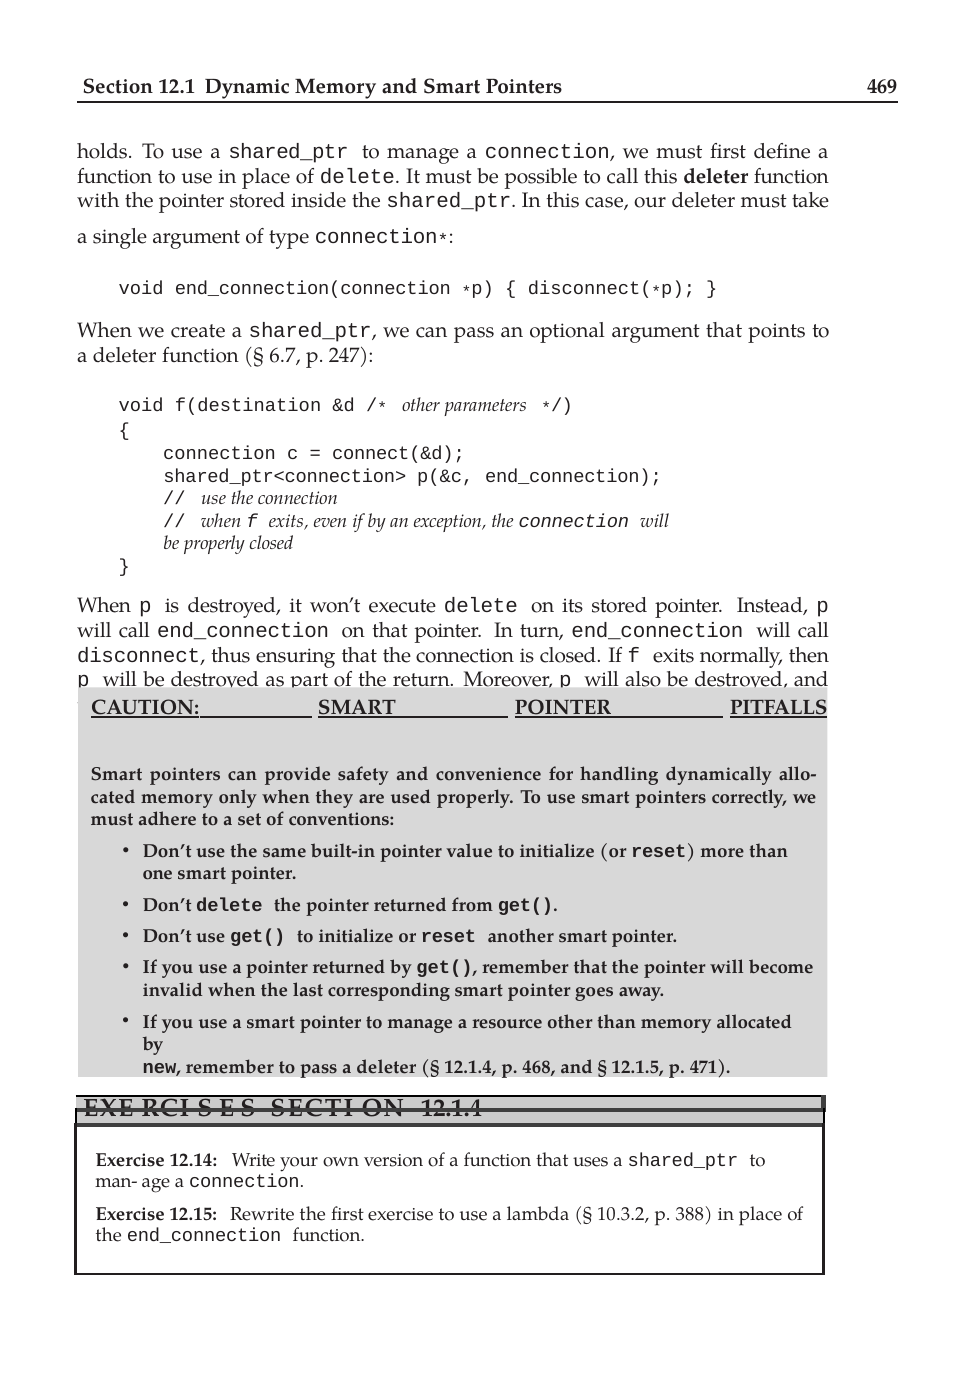

Section 12.1 Dynamic Memory and Smart Pointers
469

holds. To use a shared_ptr to manage a connection, we must first define a function to use in place of delete. It must be possible to call this deleter function with the pointer stored inside the shared_ptr. In this case, our deleter must take a single argument of type connection*:
void end_connection(connection *p) { disconnect(*p); }
When we create a shared_ptr, we can pass an optional argument that points to a deleter function (§ 6.7, p. 247):
void f(destination &d /* other parameters */)
{
connection c = connect(&d); shared_ptr<connection> p(&c, end_connection);
// use the connection
// when f exits, even if by an exception, the connection will be properly closed
}
When p is destroyed, it won’t execute delete on its stored pointer. Instead, p will call end_connection on that pointer. In turn, end_connection will call disconnect, thus ensuring that the connection is closed. If f exits normally, then p will be destroyed as part of the return. Moreover, p will also be destroyed, and the connection will be closed, if an exception occurs.
Caution: Smart Pointer Pitfalls
Smart pointers can provide safety and convenience for handling dynamically allo- cated memory only when they are used properly. To use smart pointers correctly, we must adhere to a set of conventions:
Don’t use the same built-in pointer value to initialize (or reset) more than one smart pointer.
Don’t delete the pointer returned from get().
Don’t use get() to initialize or reset another smart pointer.
If you use a pointer returned by get(), remember that the pointer will become invalid when the last corresponding smart pointer goes away.
If you use a smart pointer to manage a resource other than memory allocated by
new, remember to pass a deleter (§ 12.1.4, p. 468, and § 12.1.5, p. 471).
|  |
| --- |
| Exe rci s e s Secti on 12.1.4 |
| Exercise 12.14: Write your own version of a function that uses a shared\_ptr to man- age a connection. Exercise 12.15: Rewrite the first exercise to use a lambda (§ 10.3.2, p. 388) in place of the end\_connection function. |